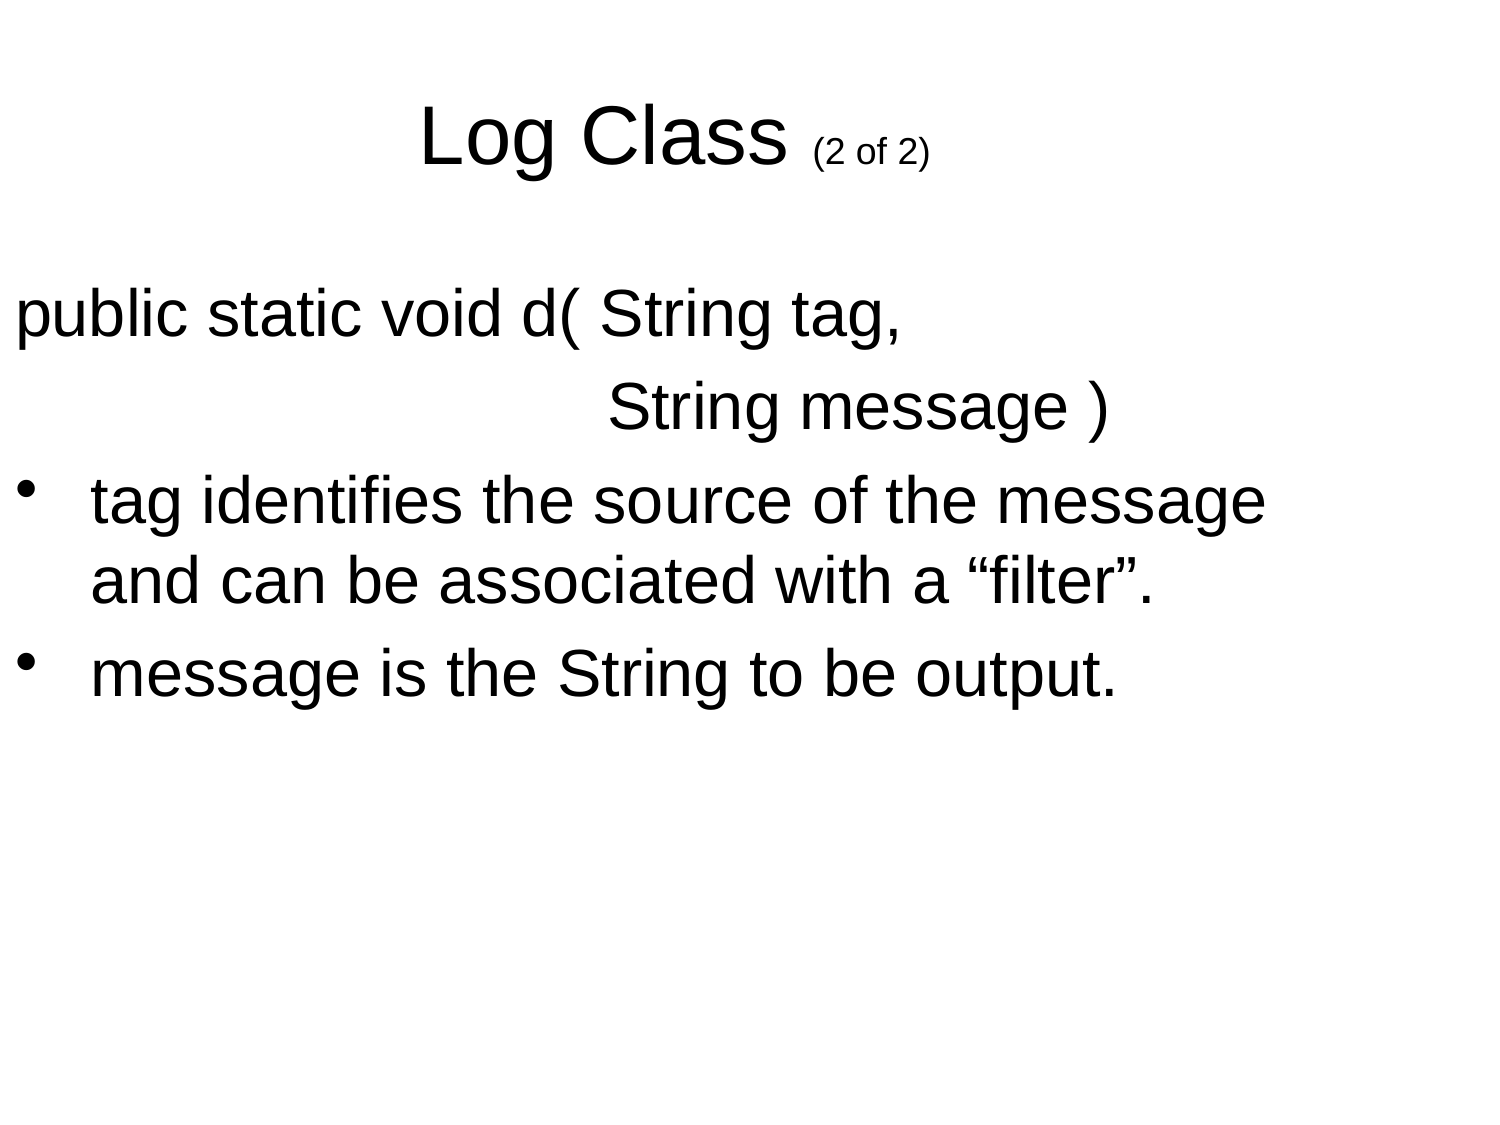

Log Class (2 of 2)
public static void d( String tag,
                                String message )
tag identifies the source of the message and can be associated with a “filter”.
message is the String to be output.